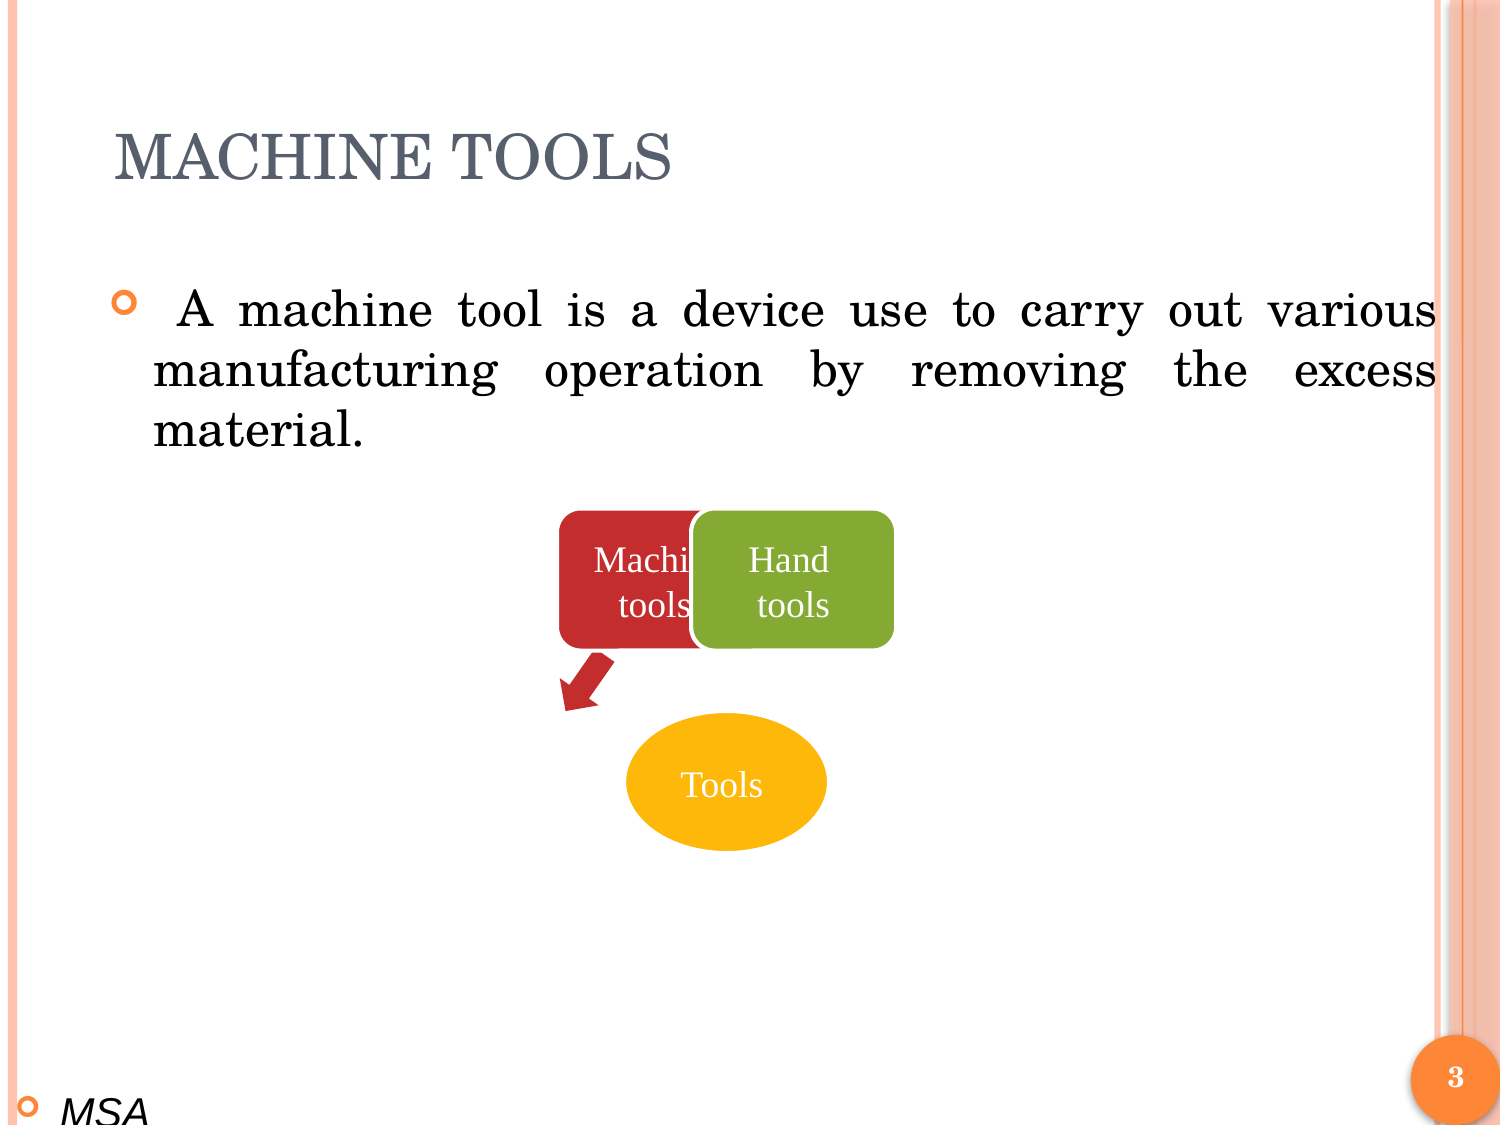

# Machine Tools
 A machine tool is a device use to carry out various manufacturing operation by removing the excess material.

Tools
Machine tools
Hand  tools
3